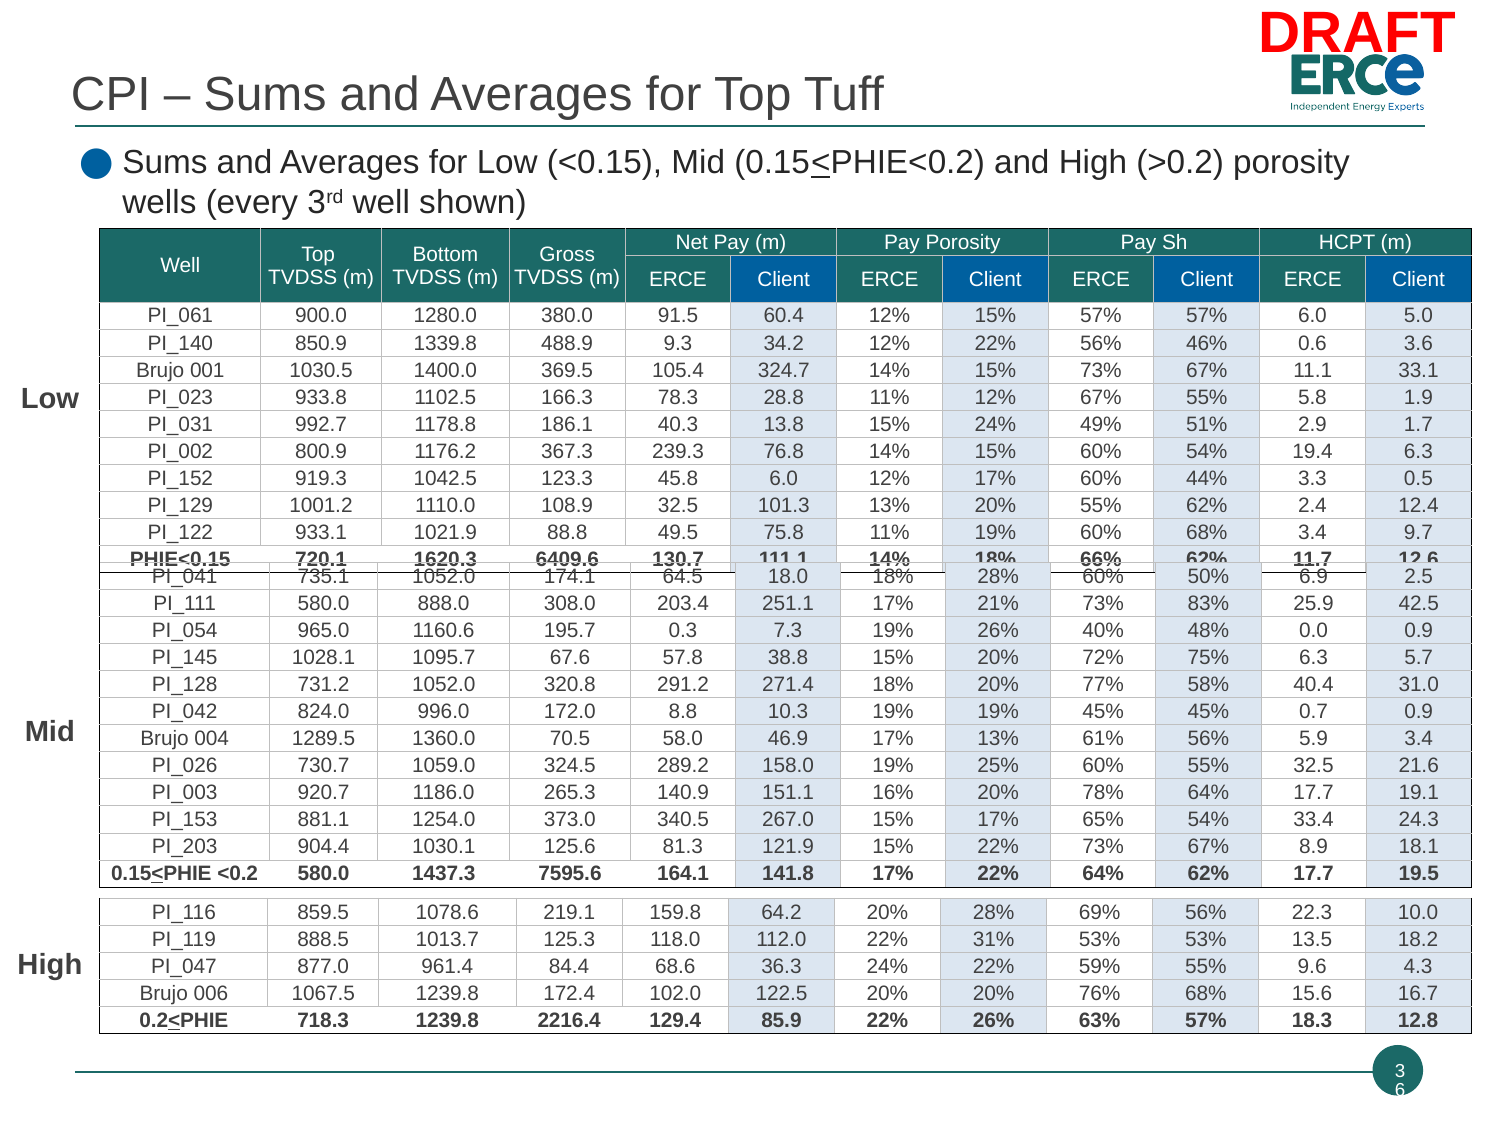

# CPI – Sums and Averages for Top Tuff
Sums and Averages for Low (<0.15), Mid (0.15<PHIE<0.2) and High (>0.2) porosity wells (every 3rd well shown)

| Well | Top TVDSS (m) | Bottom TVDSS (m) | Gross TVDSS (m) | Net Pay (m) |  | Pay Porosity |  | Pay Sh |  | HCPT (m) |  |
| --- | --- | --- | --- | --- | --- | --- | --- | --- | --- | --- | --- |
|  |  |  |  | ERCE | Client | ERCE | Client | ERCE | Client | ERCE | Client |
| PI\_061 | 900.0 | 1280.0 | 380.0 | 91.5 | 60.4 | 12% | 15% | 57% | 57% | 6.0 | 5.0 |
| PI\_140 | 850.9 | 1339.8 | 488.9 | 9.3 | 34.2 | 12% | 22% | 56% | 46% | 0.6 | 3.6 |
| Brujo 001 | 1030.5 | 1400.0 | 369.5 | 105.4 | 324.7 | 14% | 15% | 73% | 67% | 11.1 | 33.1 |
| PI\_023 | 933.8 | 1102.5 | 166.3 | 78.3 | 28.8 | 11% | 12% | 67% | 55% | 5.8 | 1.9 |
| PI\_031 | 992.7 | 1178.8 | 186.1 | 40.3 | 13.8 | 15% | 24% | 49% | 51% | 2.9 | 1.7 |
| PI\_002 | 800.9 | 1176.2 | 367.3 | 239.3 | 76.8 | 14% | 15% | 60% | 54% | 19.4 | 6.3 |
| PI\_152 | 919.3 | 1042.5 | 123.3 | 45.8 | 6.0 | 12% | 17% | 60% | 44% | 3.3 | 0.5 |
| PI\_129 | 1001.2 | 1110.0 | 108.9 | 32.5 | 101.3 | 13% | 20% | 55% | 62% | 2.4 | 12.4 |
| PI\_122 | 933.1 | 1021.9 | 88.8 | 49.5 | 75.8 | 11% | 19% | 60% | 68% | 3.4 | 9.7 |
| PHIE<0.15 | 720.1 | 1620.3 | 6409.6 | 130.7 | 111.1 | 14% | 18% | 66% | 62% | 11.7 | 12.6 |
Low
| PI\_041 | 735.1 | 1052.0 | 174.1 | 64.5 | 18.0 | 18% | 28% | 60% | 50% | 6.9 | 2.5 |
| --- | --- | --- | --- | --- | --- | --- | --- | --- | --- | --- | --- |
| PI\_111 | 580.0 | 888.0 | 308.0 | 203.4 | 251.1 | 17% | 21% | 73% | 83% | 25.9 | 42.5 |
| PI\_054 | 965.0 | 1160.6 | 195.7 | 0.3 | 7.3 | 19% | 26% | 40% | 48% | 0.0 | 0.9 |
| PI\_145 | 1028.1 | 1095.7 | 67.6 | 57.8 | 38.8 | 15% | 20% | 72% | 75% | 6.3 | 5.7 |
| PI\_128 | 731.2 | 1052.0 | 320.8 | 291.2 | 271.4 | 18% | 20% | 77% | 58% | 40.4 | 31.0 |
| PI\_042 | 824.0 | 996.0 | 172.0 | 8.8 | 10.3 | 19% | 19% | 45% | 45% | 0.7 | 0.9 |
| Brujo 004 | 1289.5 | 1360.0 | 70.5 | 58.0 | 46.9 | 17% | 13% | 61% | 56% | 5.9 | 3.4 |
| PI\_026 | 730.7 | 1059.0 | 324.5 | 289.2 | 158.0 | 19% | 25% | 60% | 55% | 32.5 | 21.6 |
| PI\_003 | 920.7 | 1186.0 | 265.3 | 140.9 | 151.1 | 16% | 20% | 78% | 64% | 17.7 | 19.1 |
| PI\_153 | 881.1 | 1254.0 | 373.0 | 340.5 | 267.0 | 15% | 17% | 65% | 54% | 33.4 | 24.3 |
| PI\_203 | 904.4 | 1030.1 | 125.6 | 81.3 | 121.9 | 15% | 22% | 73% | 67% | 8.9 | 18.1 |
| 0.15<PHIE <0.2 | 580.0 | 1437.3 | 7595.6 | 164.1 | 141.8 | 17% | 22% | 64% | 62% | 17.7 | 19.5 |
Mid
| PI\_116 | 859.5 | 1078.6 | 219.1 | 159.8 | 64.2 | 20% | 28% | 69% | 56% | 22.3 | 10.0 |
| --- | --- | --- | --- | --- | --- | --- | --- | --- | --- | --- | --- |
| PI\_119 | 888.5 | 1013.7 | 125.3 | 118.0 | 112.0 | 22% | 31% | 53% | 53% | 13.5 | 18.2 |
| PI\_047 | 877.0 | 961.4 | 84.4 | 68.6 | 36.3 | 24% | 22% | 59% | 55% | 9.6 | 4.3 |
| Brujo 006 | 1067.5 | 1239.8 | 172.4 | 102.0 | 122.5 | 20% | 20% | 76% | 68% | 15.6 | 16.7 |
| 0.2<PHIE | 718.3 | 1239.8 | 2216.4 | 129.4 | 85.9 | 22% | 26% | 63% | 57% | 18.3 | 12.8 |
High
36